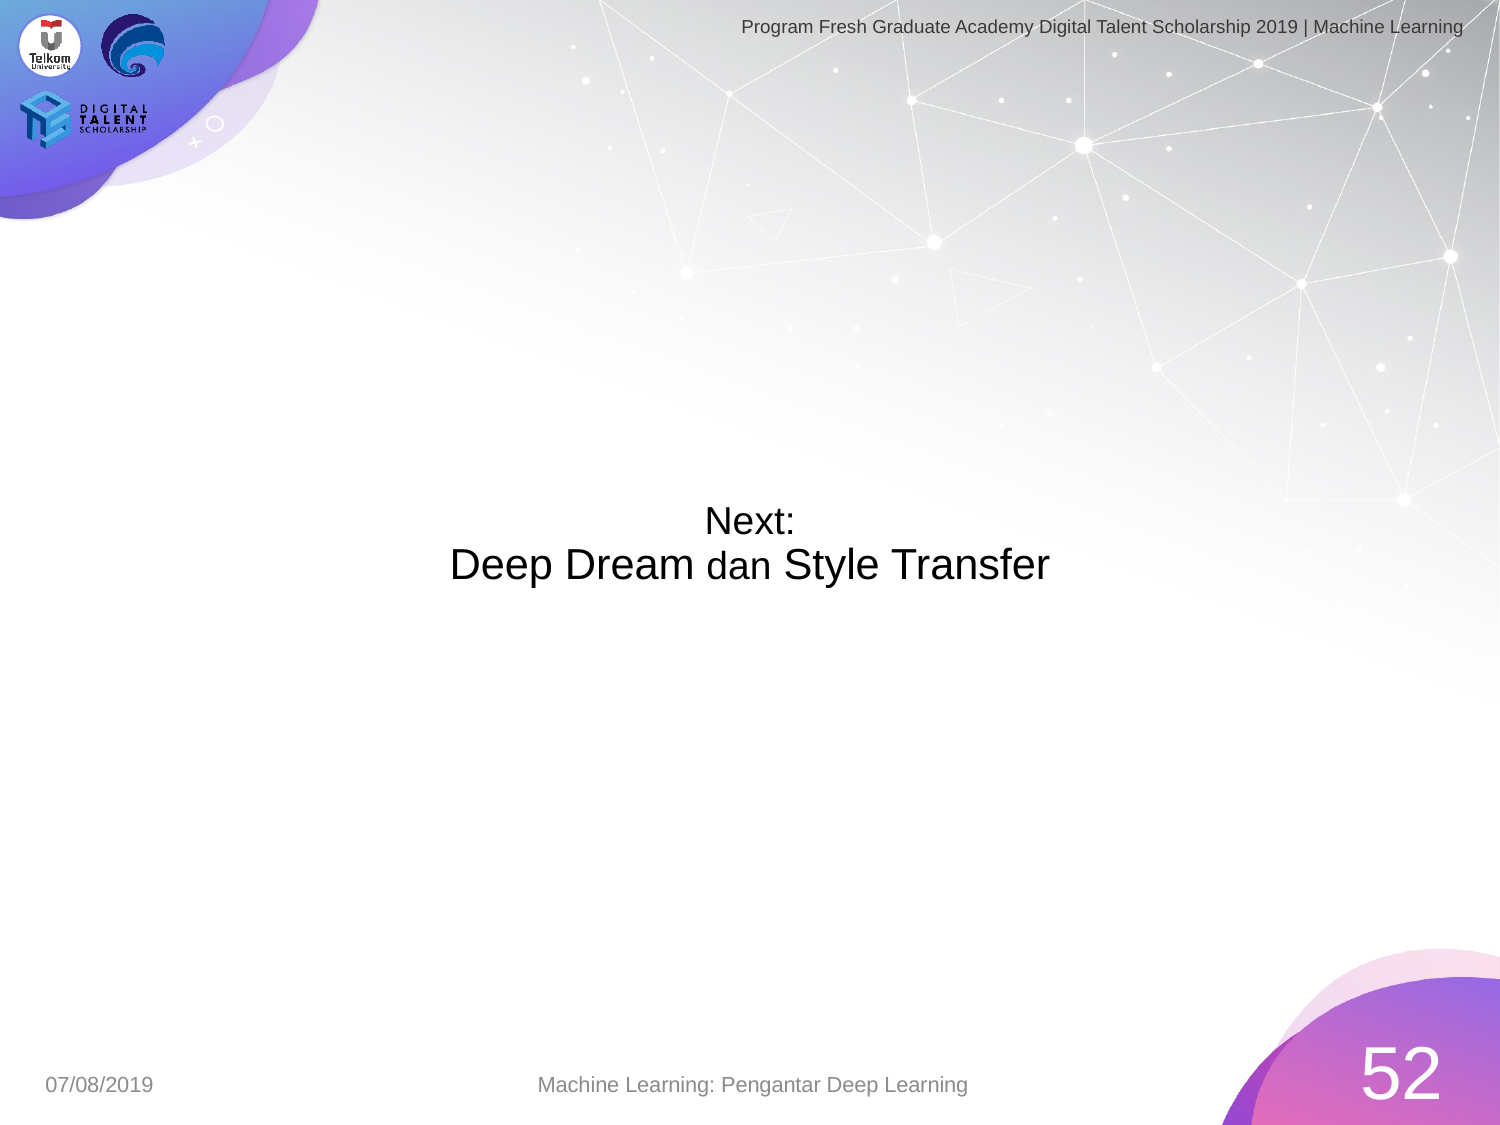

# Next: Deep Dream dan Style Transfer
52
Machine Learning: Pengantar Deep Learning
07/08/2019